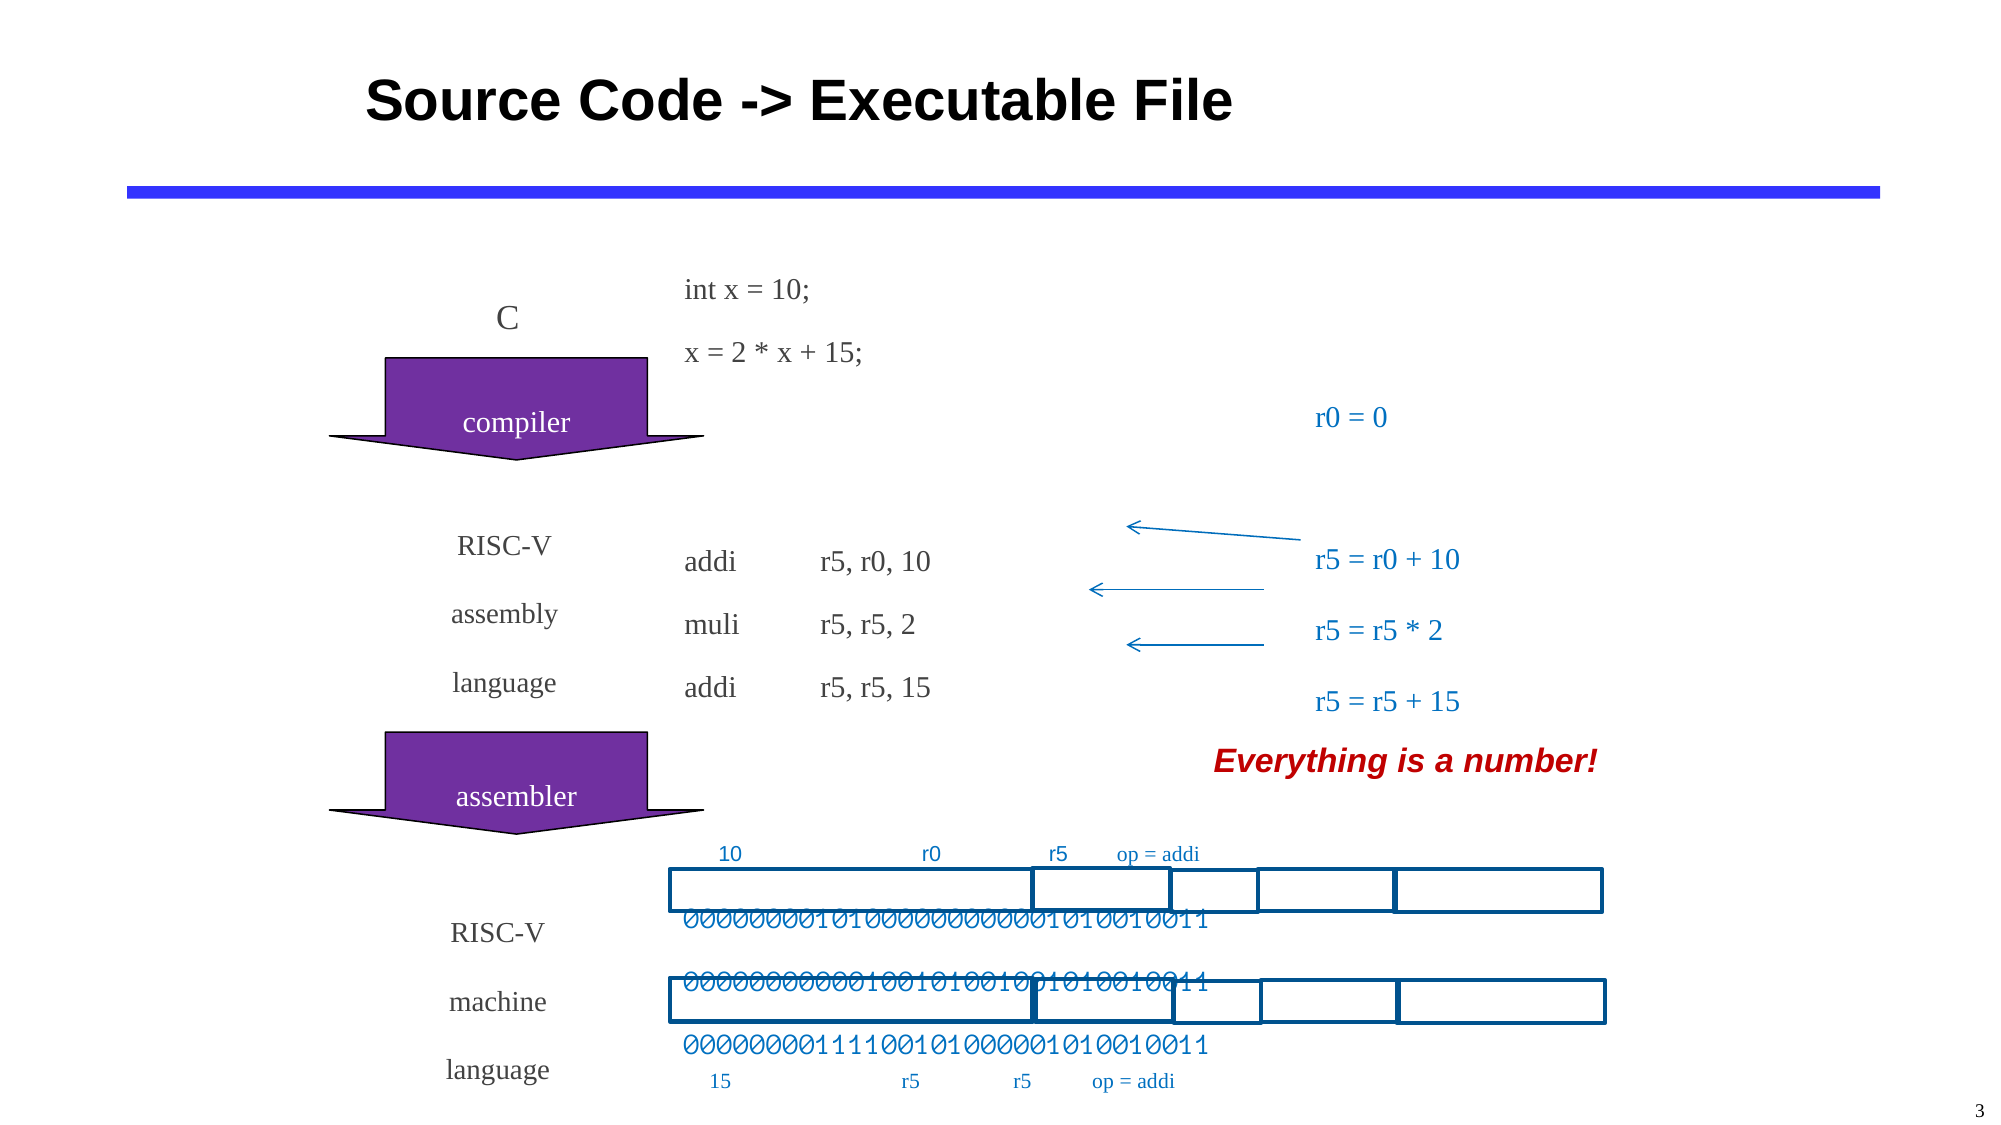

# Source Code -> Executable File
int x = 10;
x = 2 * x + 15;
C
r0 = 0

r5 = r0 + 10
r5 = r5 * 2
r5 = r5 + 15
compiler
RISC-V
assembly
language
addi	r5, r0, 10
muli	r5, r5, 2
addi	r5, r5, 15
Everything is a number!
assembler
RISC-V
machine
language
10                              r0                  r5        op = addi
00000000101000000000001010010011
00000000000100101001001010010011
00000000111100101000001010010011

15                               r5                 r5           op = addi
3